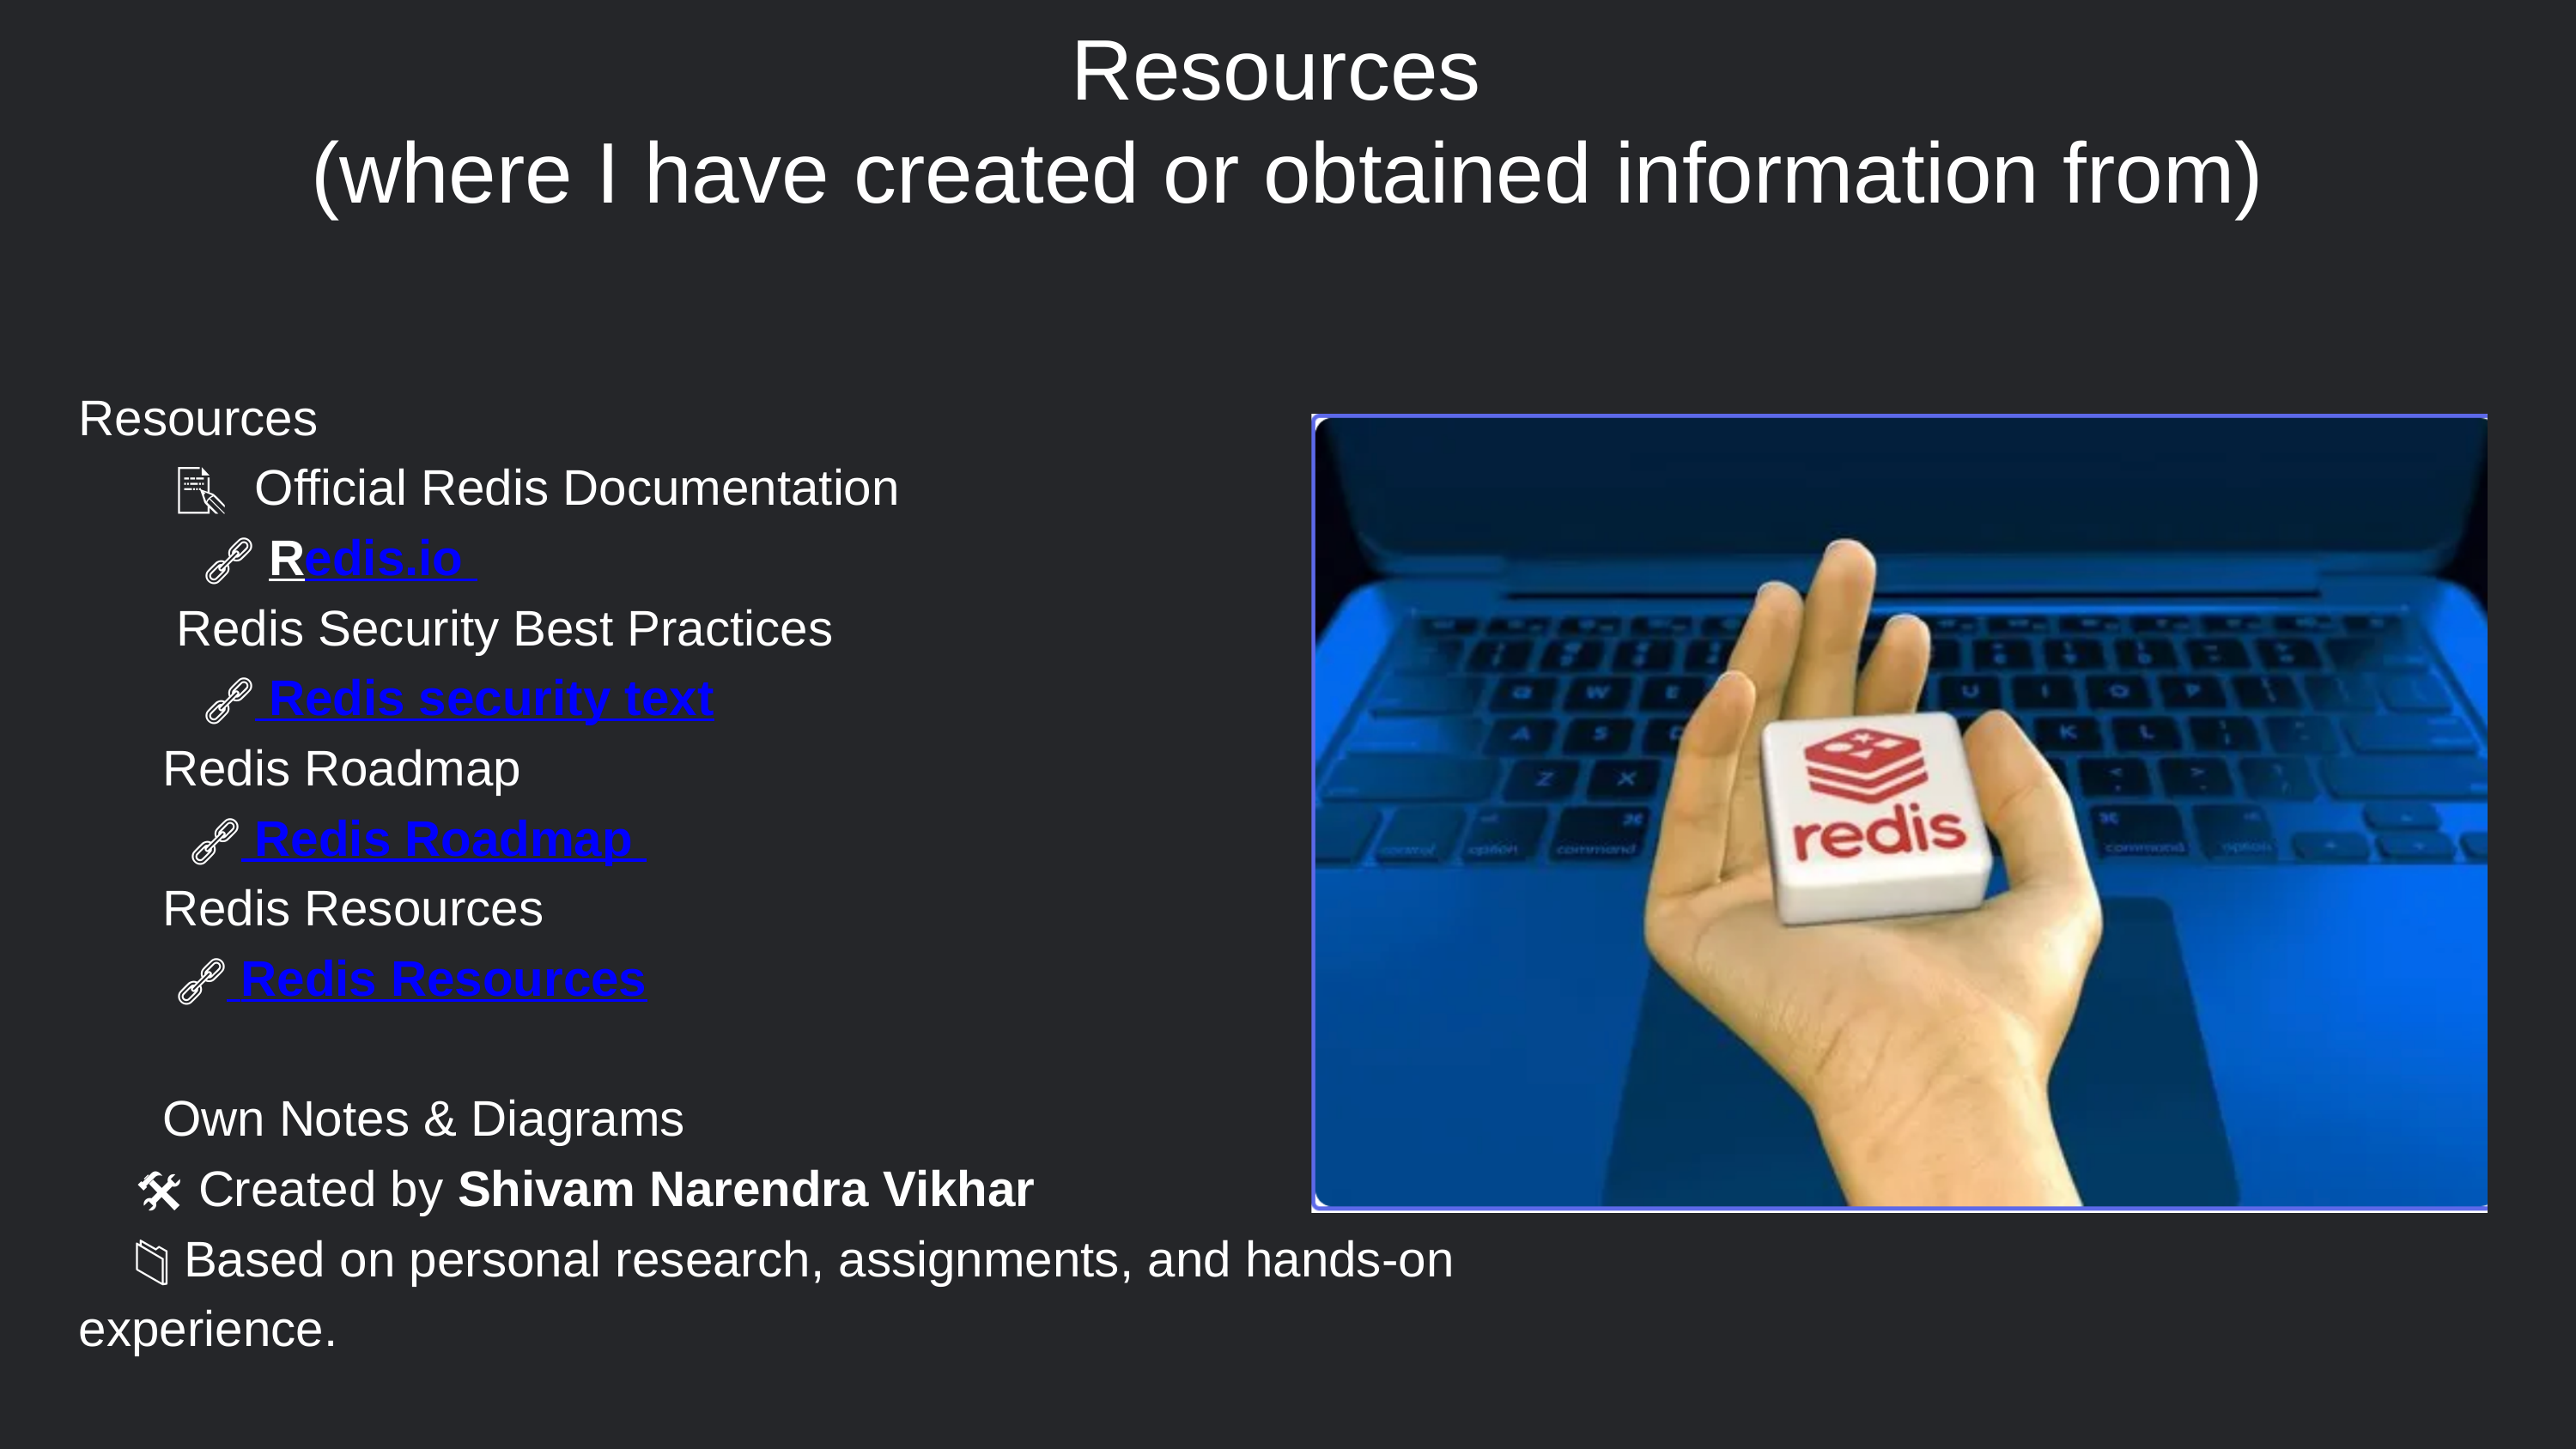

Resources
(where I have created or obtained information from)
Resources
       📝  Official Redis Documentation
         🔗 Redis.io
       Redis Security Best Practices
         🔗 Redis security text
      Redis Roadmap
        🔗 Redis Roadmap
      Redis Resources
       🔗 Redis Resources

      Own Notes & Diagrams
    🛠️ Created by Shivam Narendra Vikhar
    📁 Based on personal research, assignments, and hands-on experience.